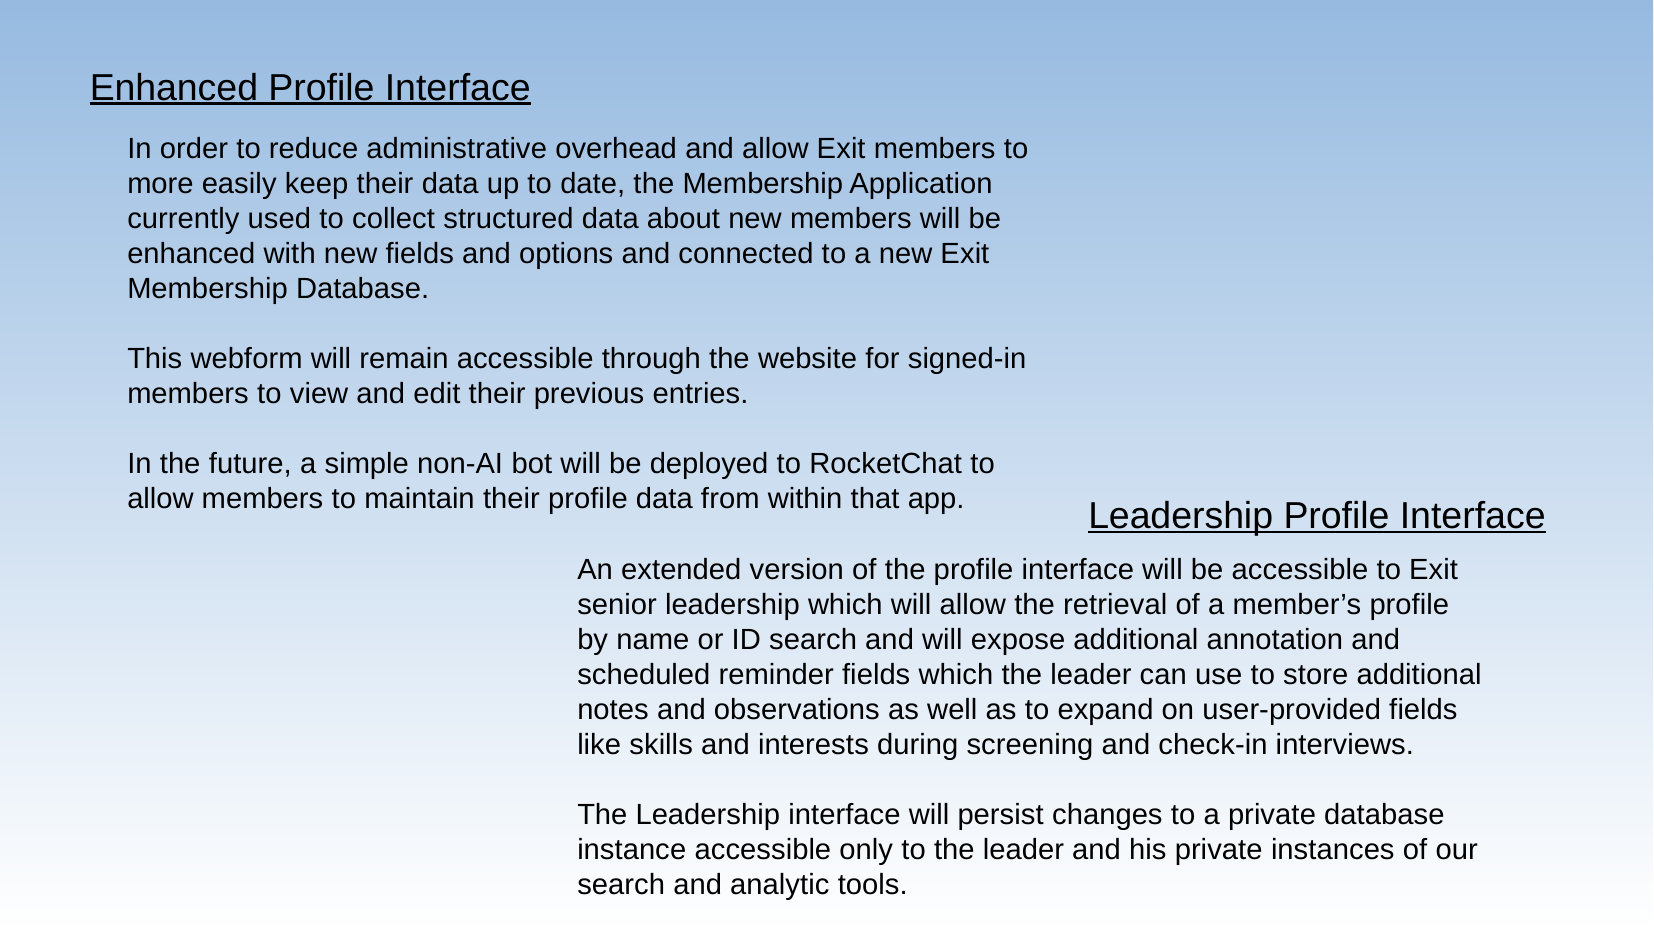

Enhanced Profile Interface
In order to reduce administrative overhead and allow Exit members to more easily keep their data up to date, the Membership Application currently used to collect structured data about new members will be enhanced with new fields and options and connected to a new Exit Membership Database.

This webform will remain accessible through the website for signed-in members to view and edit their previous entries.

In the future, a simple non-AI bot will be deployed to RocketChat to allow members to maintain their profile data from within that app.
Leadership Profile Interface
An extended version of the profile interface will be accessible to Exit senior leadership which will allow the retrieval of a member’s profile by name or ID search and will expose additional annotation and scheduled reminder fields which the leader can use to store additional notes and observations as well as to expand on user-provided fields like skills and interests during screening and check-in interviews.

The Leadership interface will persist changes to a private database instance accessible only to the leader and his private instances of our search and analytic tools.